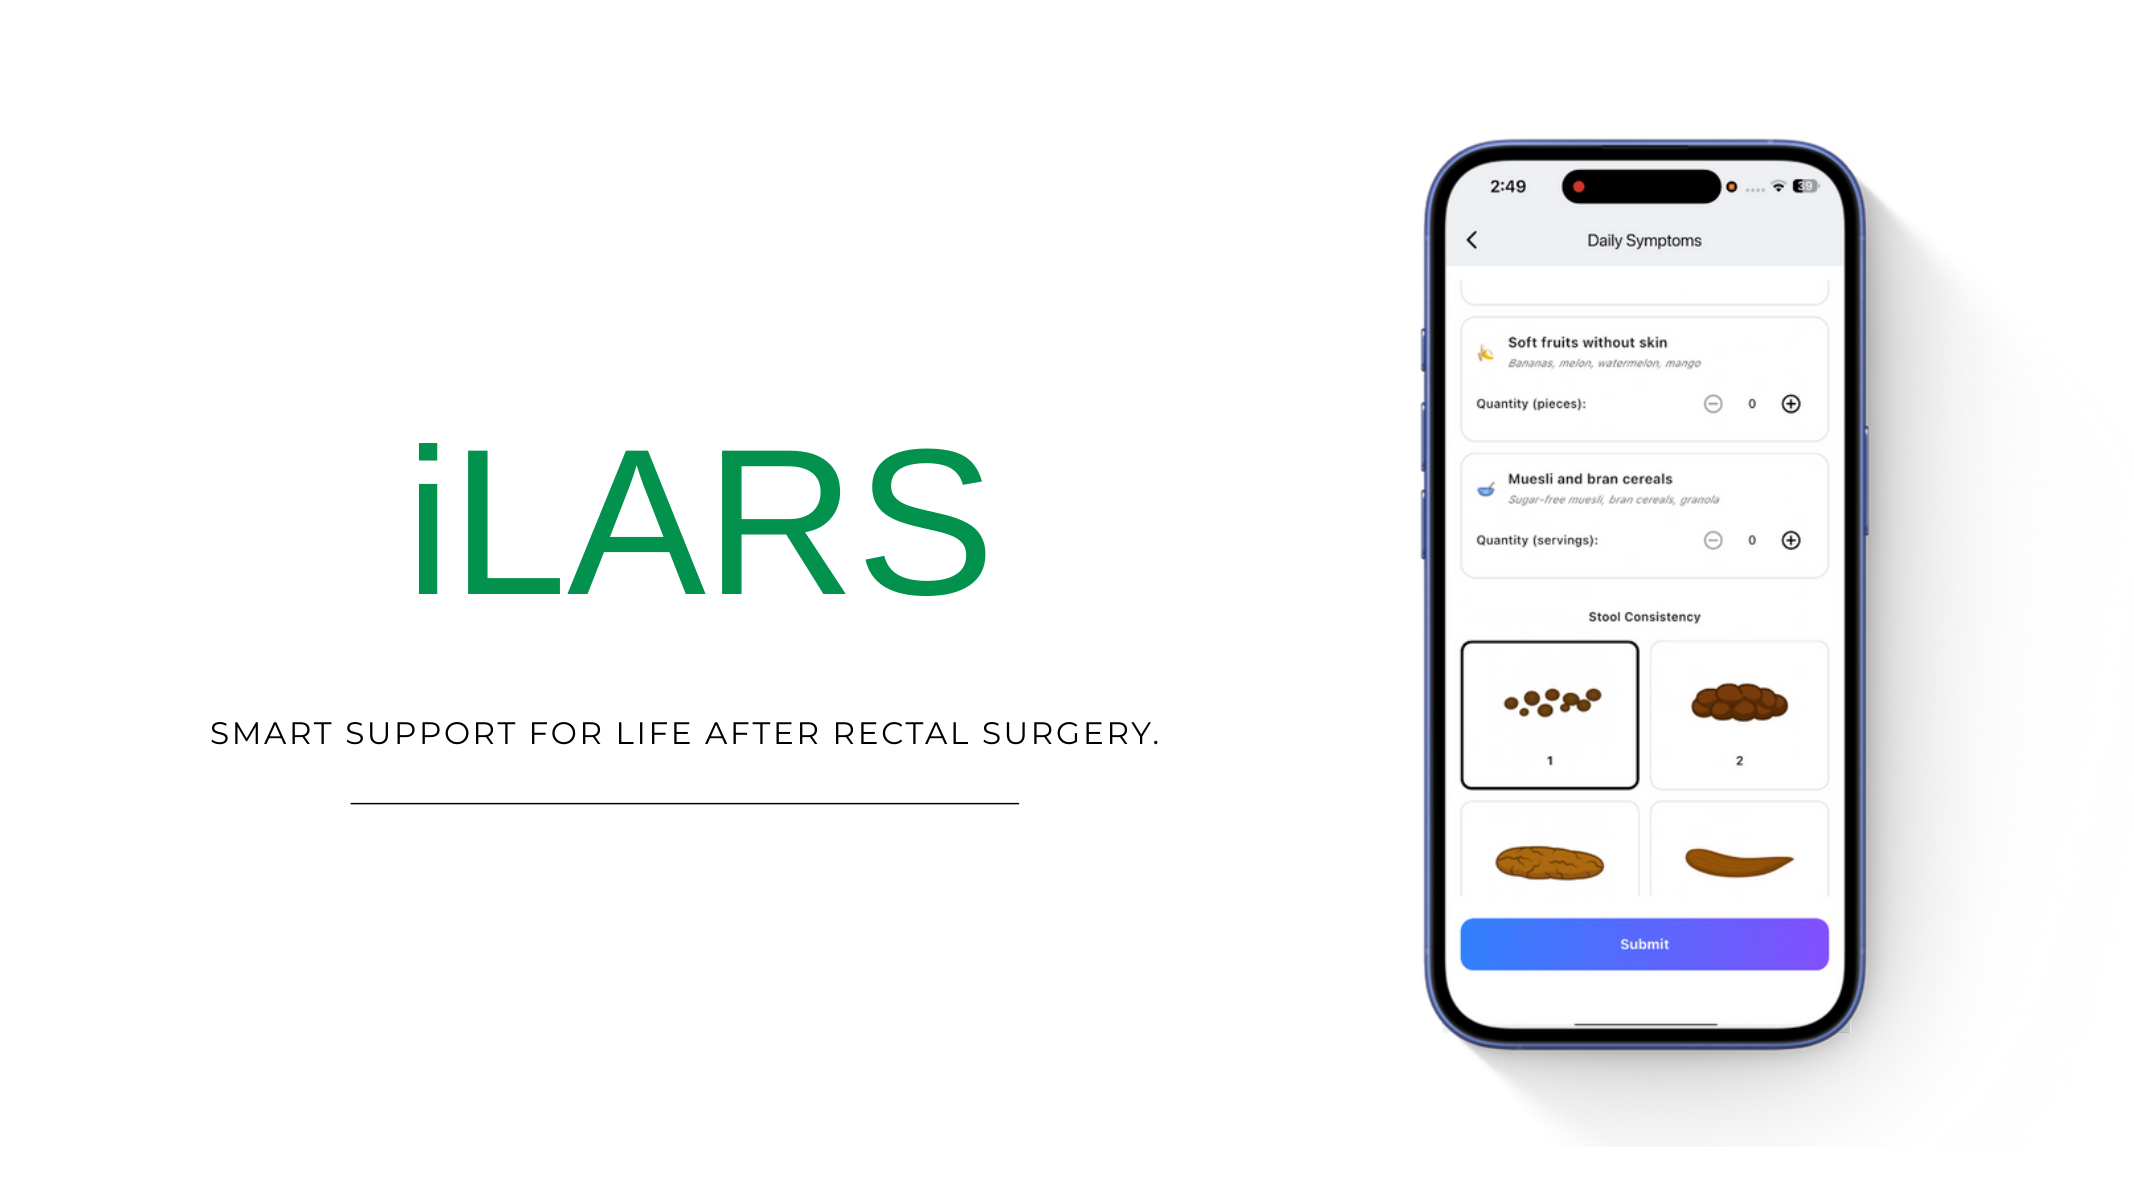

iLARS
SMART SUPPORT FOR LIFE AFTER RECTAL SURGERY.